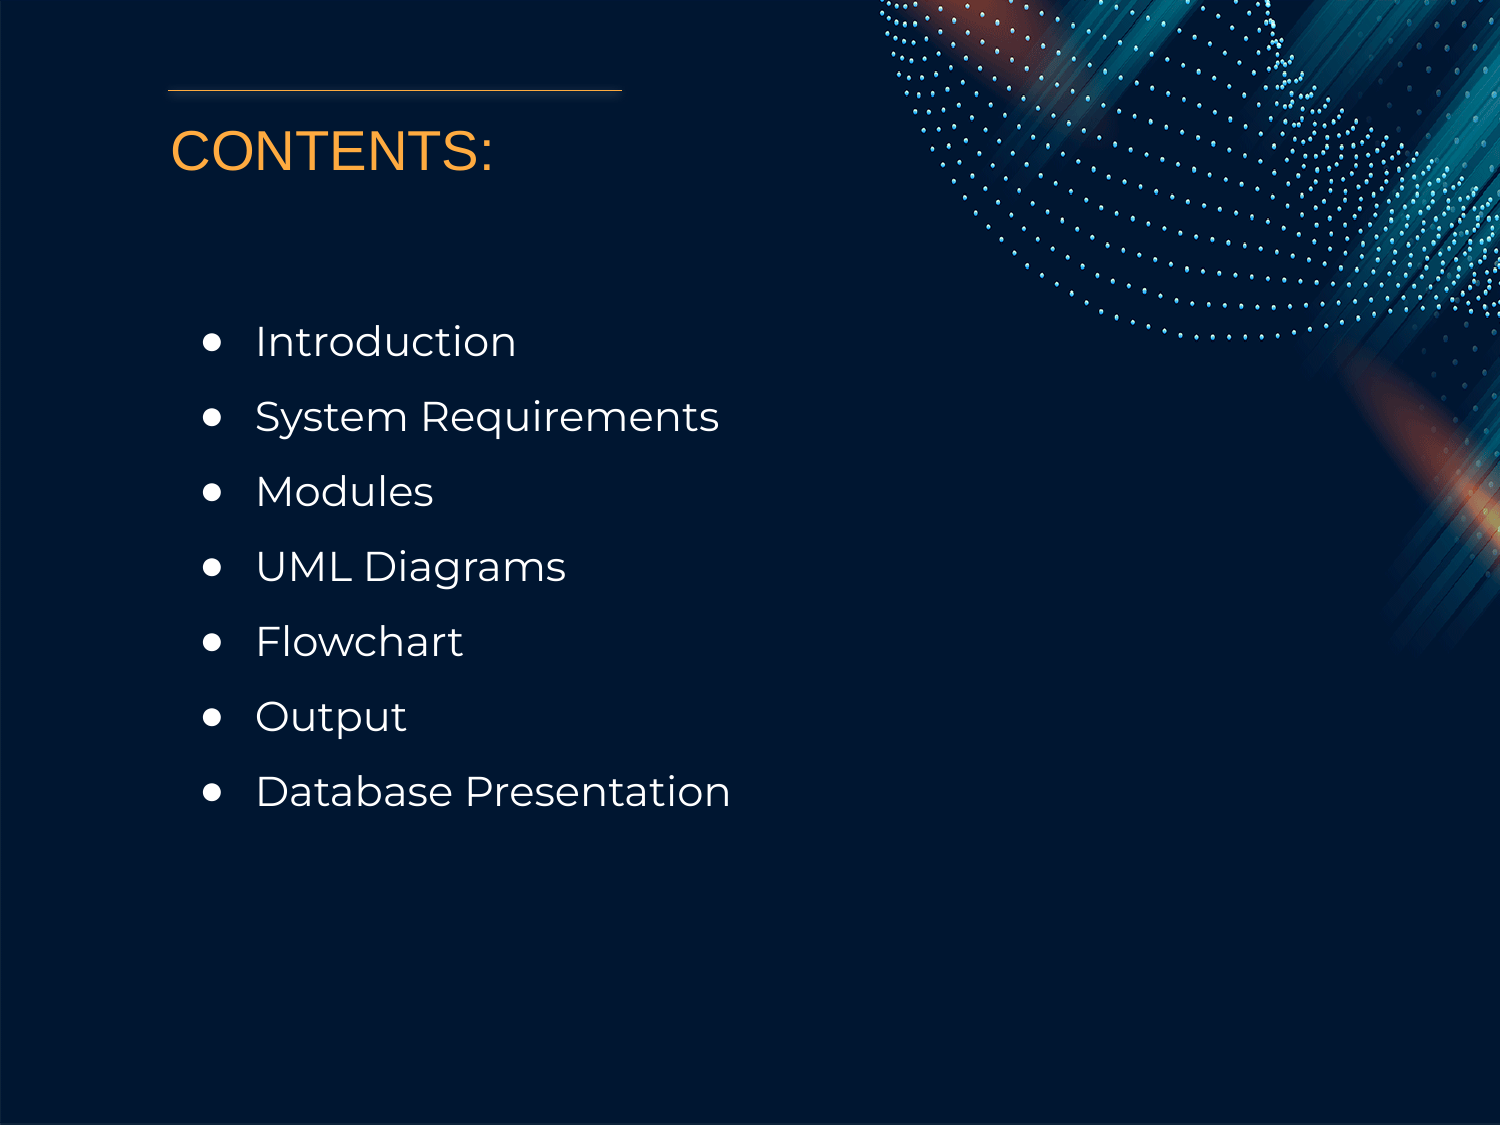

# CONTENTS:
Introduction
System Requirements
Modules
UML Diagrams
Flowchart
Output
Database Presentation